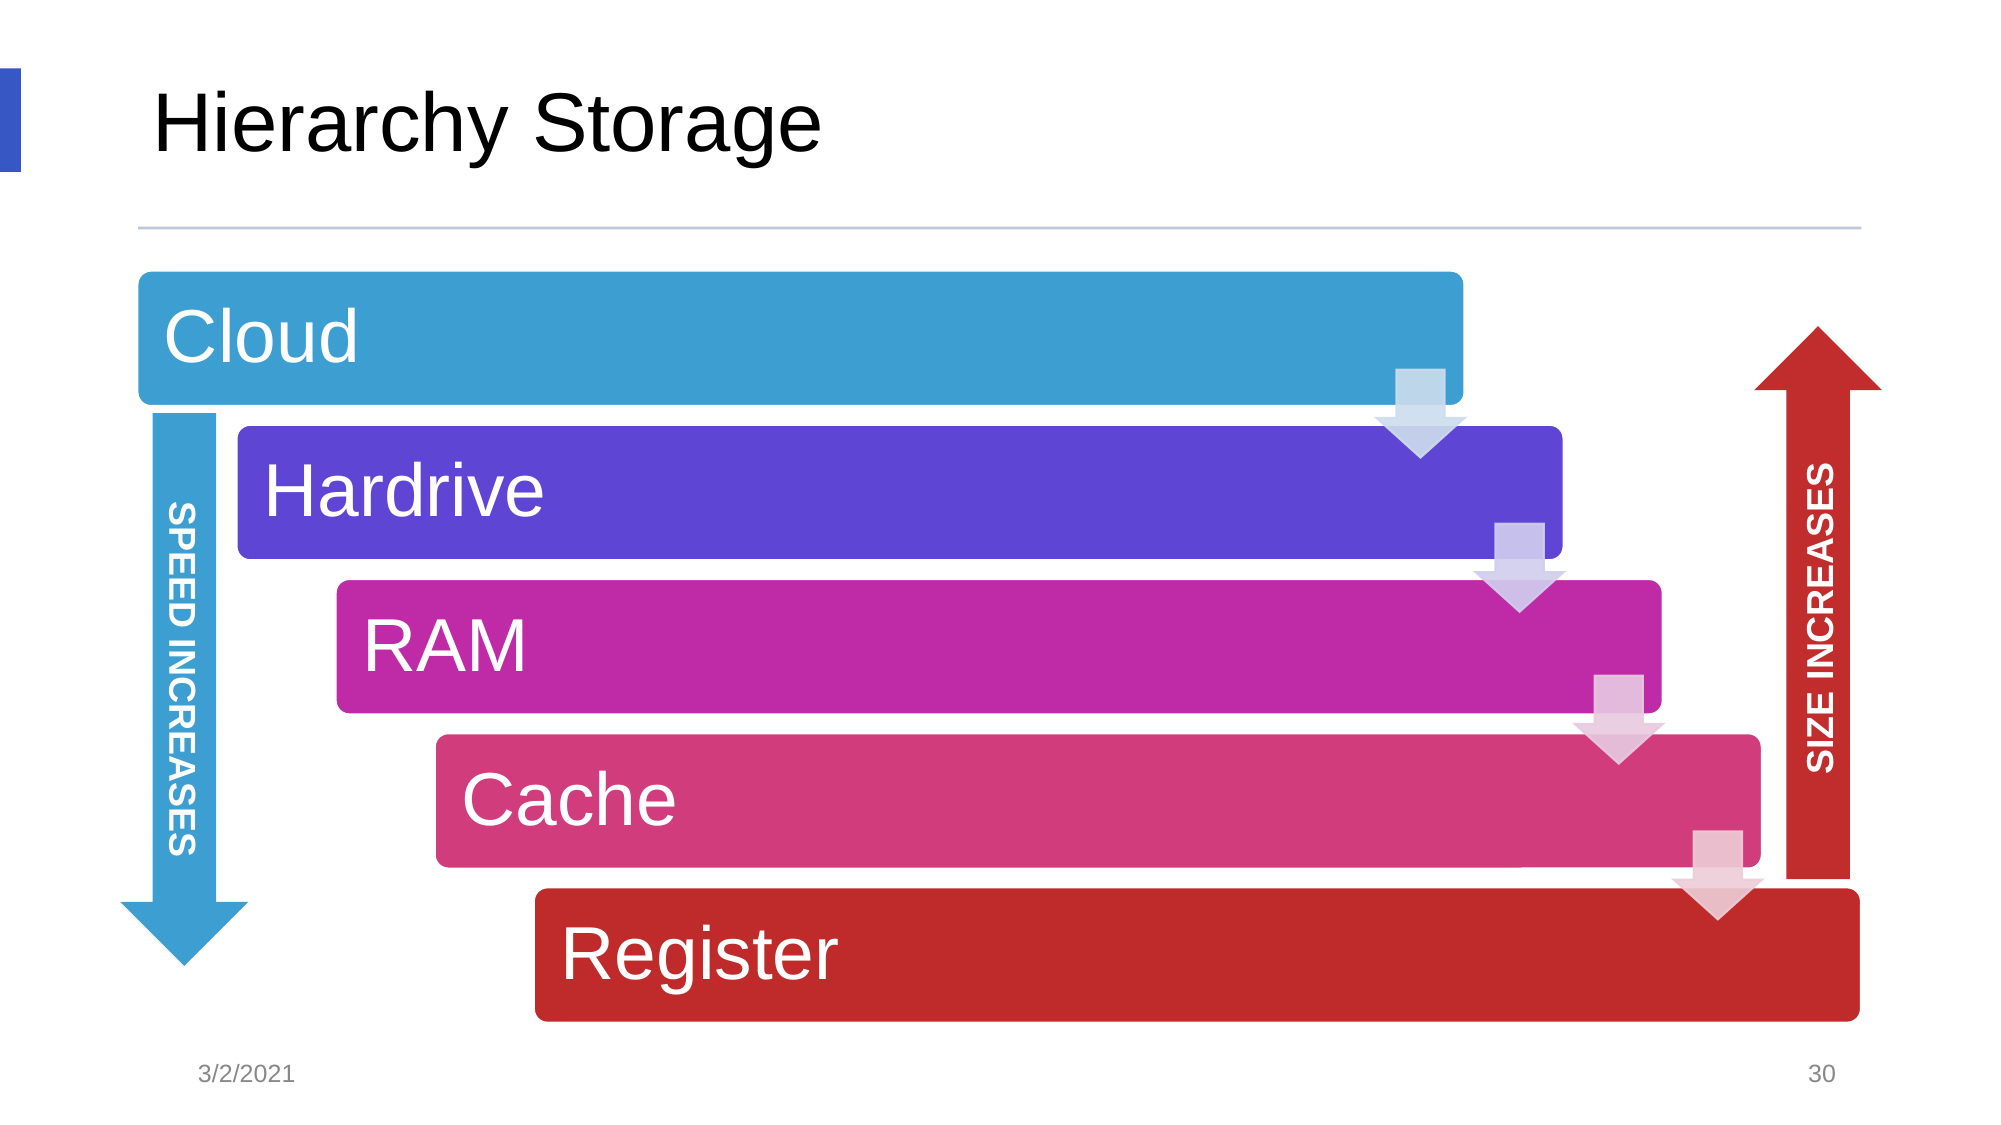

# Hierarchy Storage

Cloud

Hardrive

RAM

Cache

Register
SIZE INCREASES
 SPEED INCREASES
3/2/2021
AUEHC
30